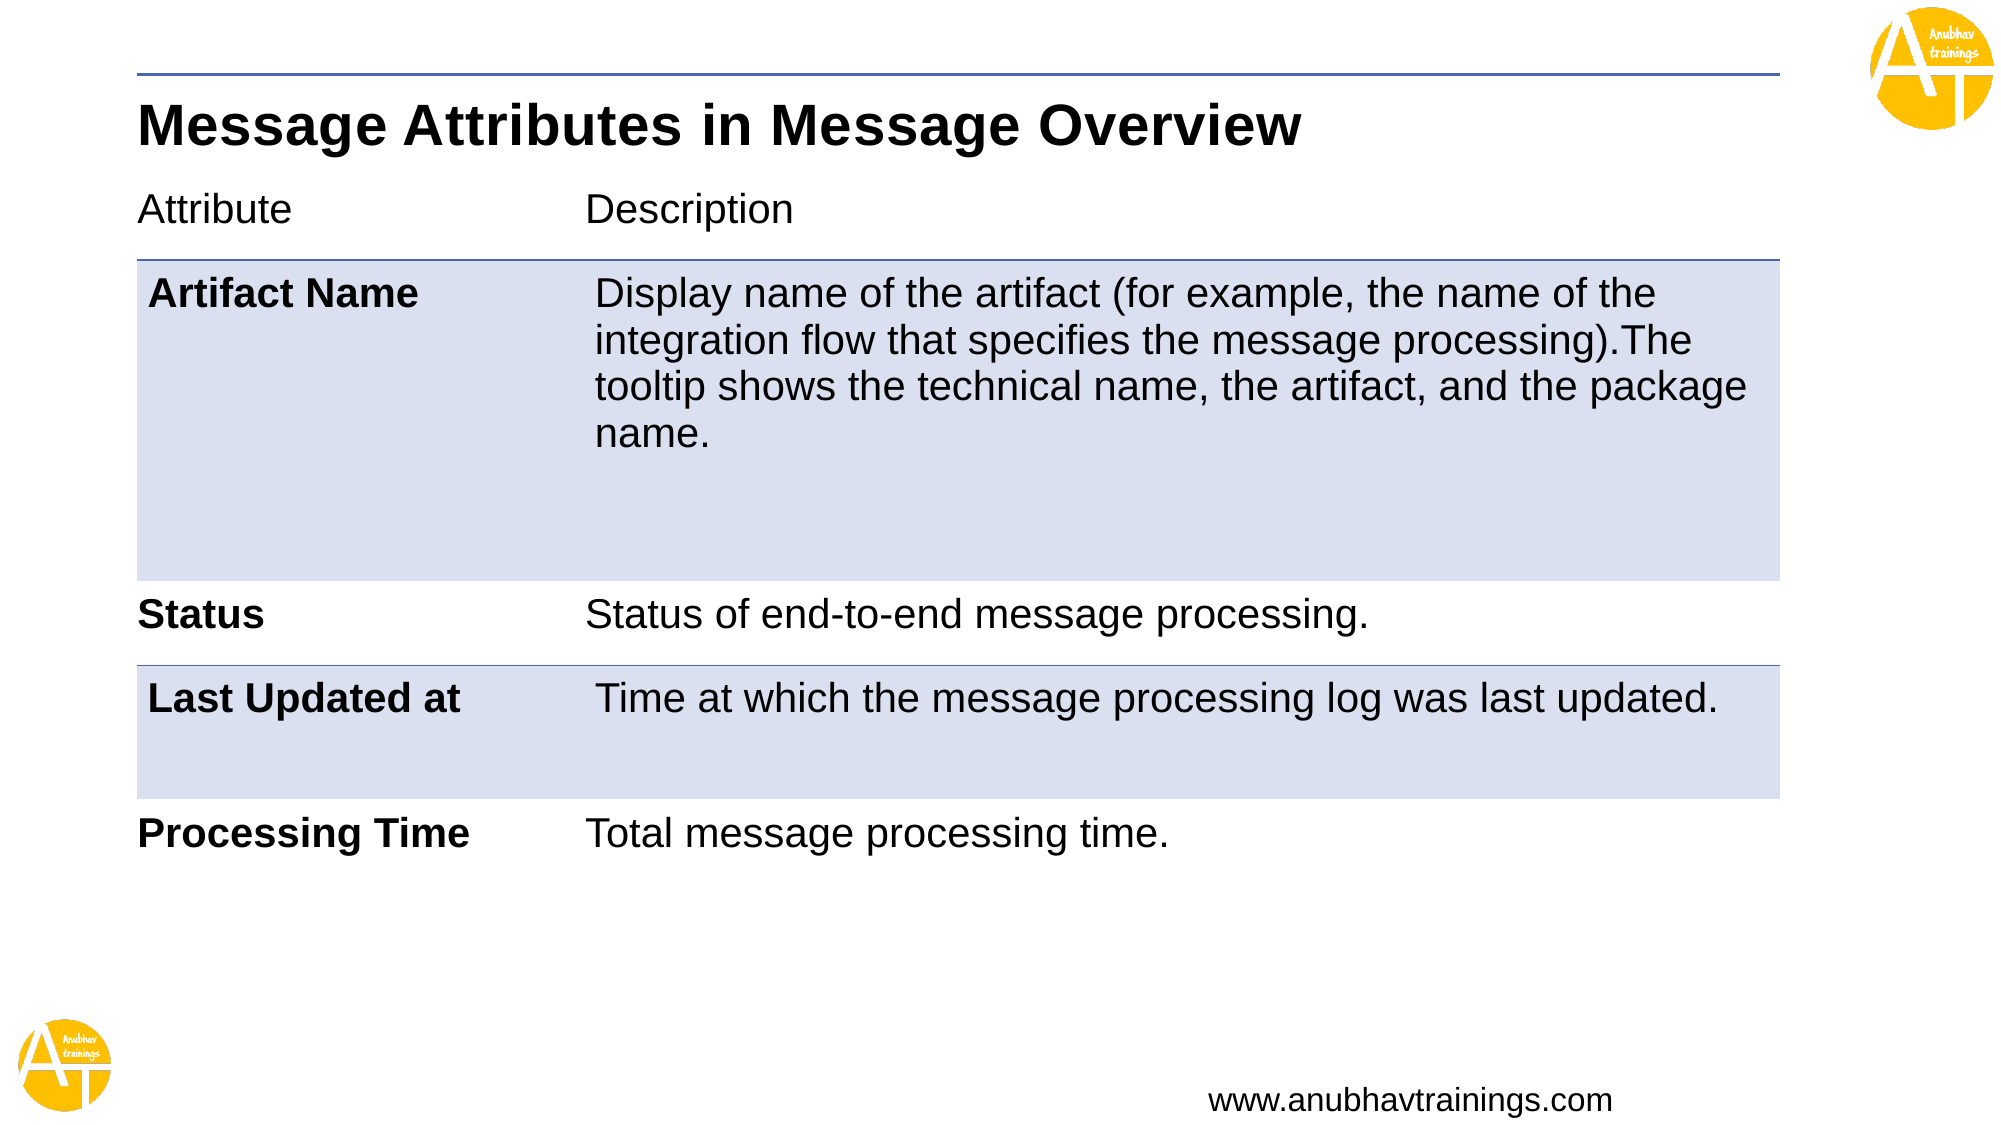

| Message Attributes in Message Overview |  |
| --- | --- |
| Attribute | Description |
| Artifact Name | Display name of the artifact (for example, the name of the integration flow that specifies the message processing).The tooltip shows the technical name, the artifact, and the package name. |
| Status | Status of end-to-end message processing. |
| Last Updated at | Time at which the message processing log was last updated. |
| Processing Time | Total message processing time. |
# Message Table
www.anubhavtrainings.com